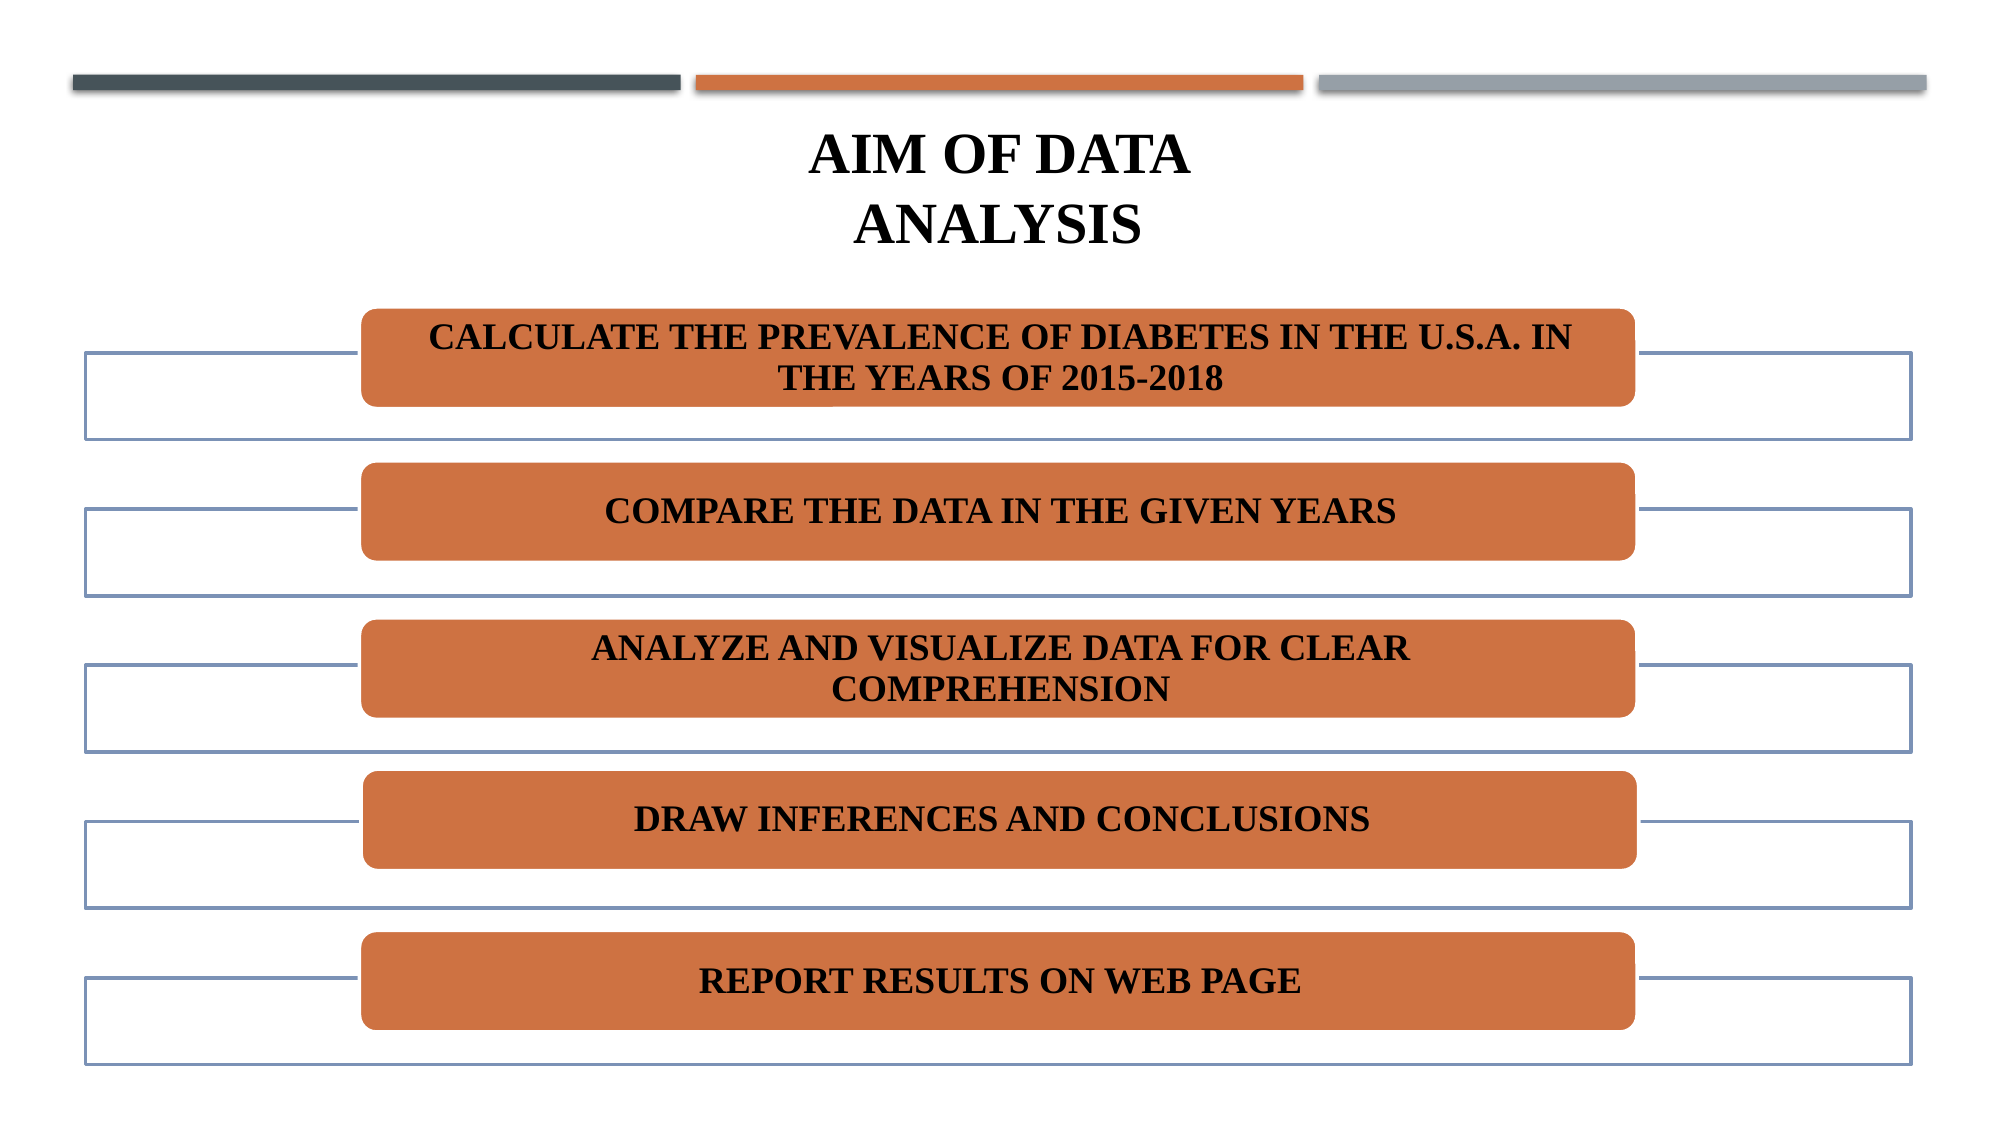

# Aim of data analysis
CALCULATE THE PREVALENCE OF DIABETES IN THE U.S.A. IN THE YEARS OF 2015-2018
COMPARE THE DATA IN THE GIVEN YEARS
ANALYZE AND VISUALIZE DATA FOR CLEAR COMPREHENSION
DRAW INFERENCES AND CONCLUSIONS
REPORT RESULTS ON WEB PAGE